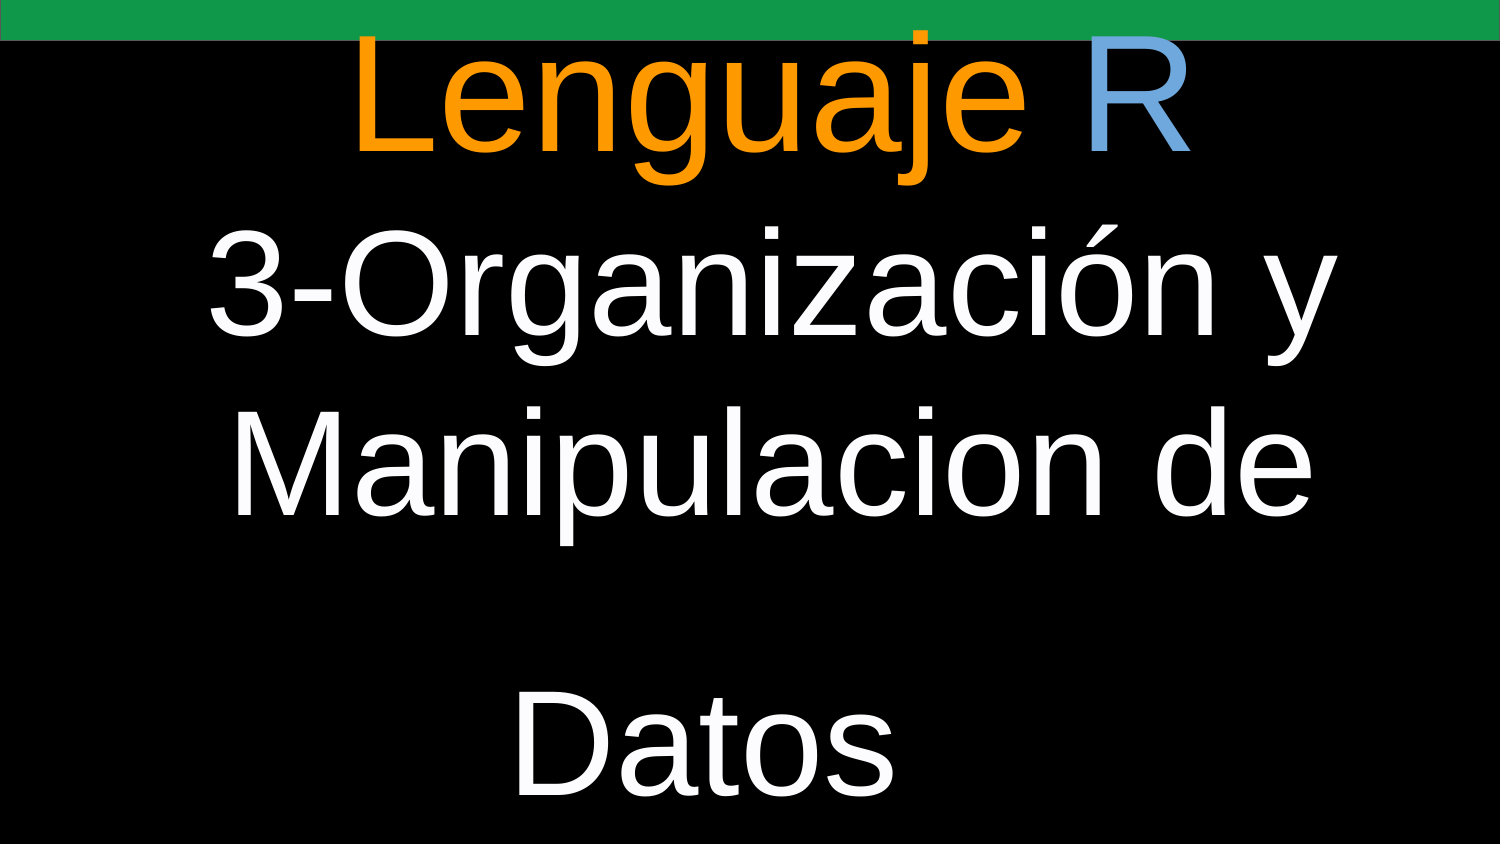

Lenguaje R
3-Organización y Manipulacion de Datos